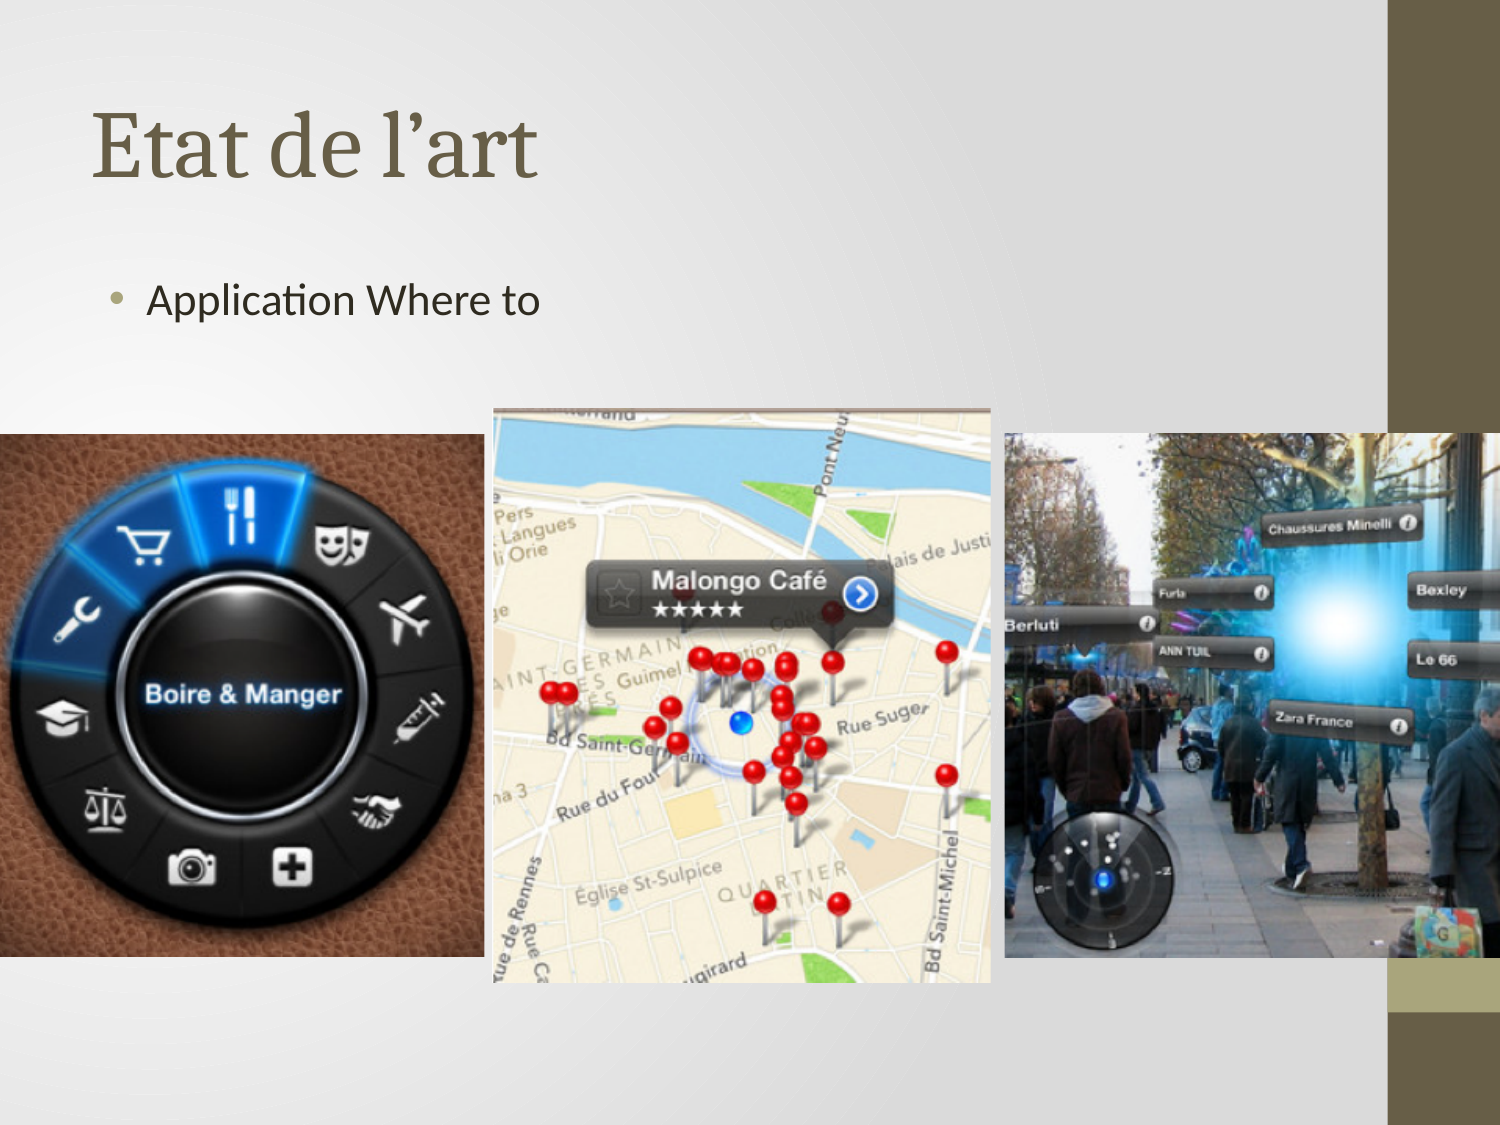

# Etat de l’art
Application Where to